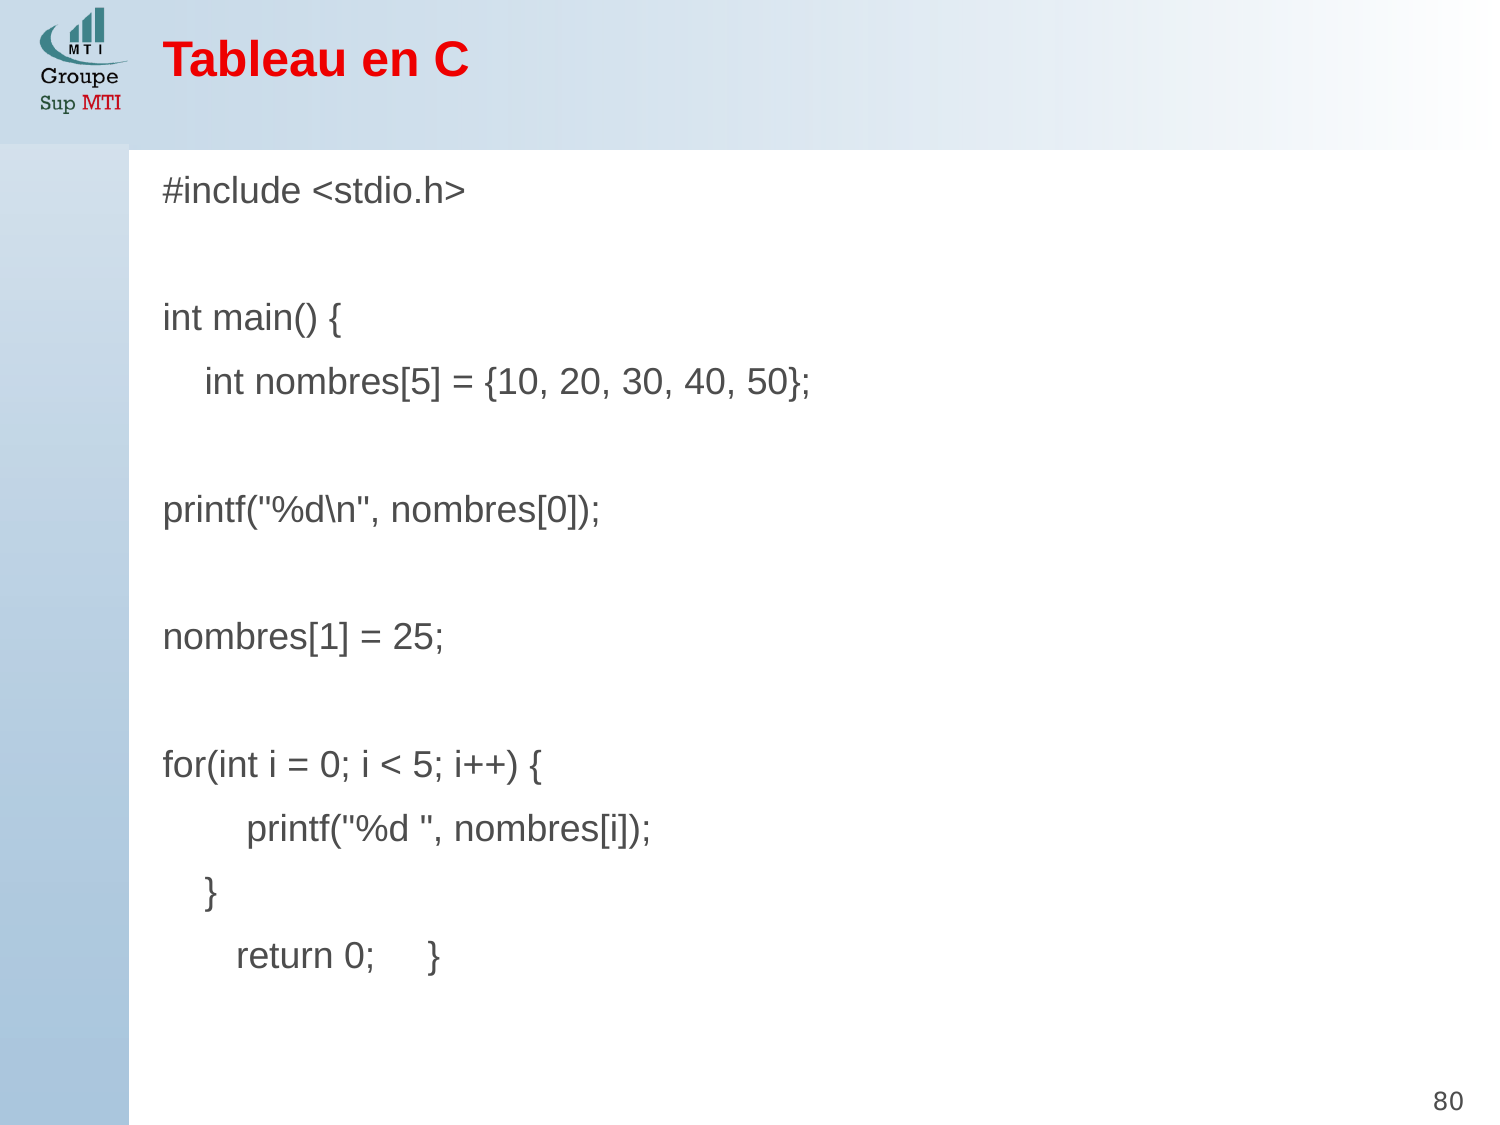

Tableau en C

#include <stdio.h>

int main() {
    int nombres[5] = {10, 20, 30, 40, 50};

printf("%d\n", nombres[0]);

nombres[1] = 25;

for(int i = 0; i < 5; i++) {
        printf("%d ", nombres[i]);
    }
       return 0;     }